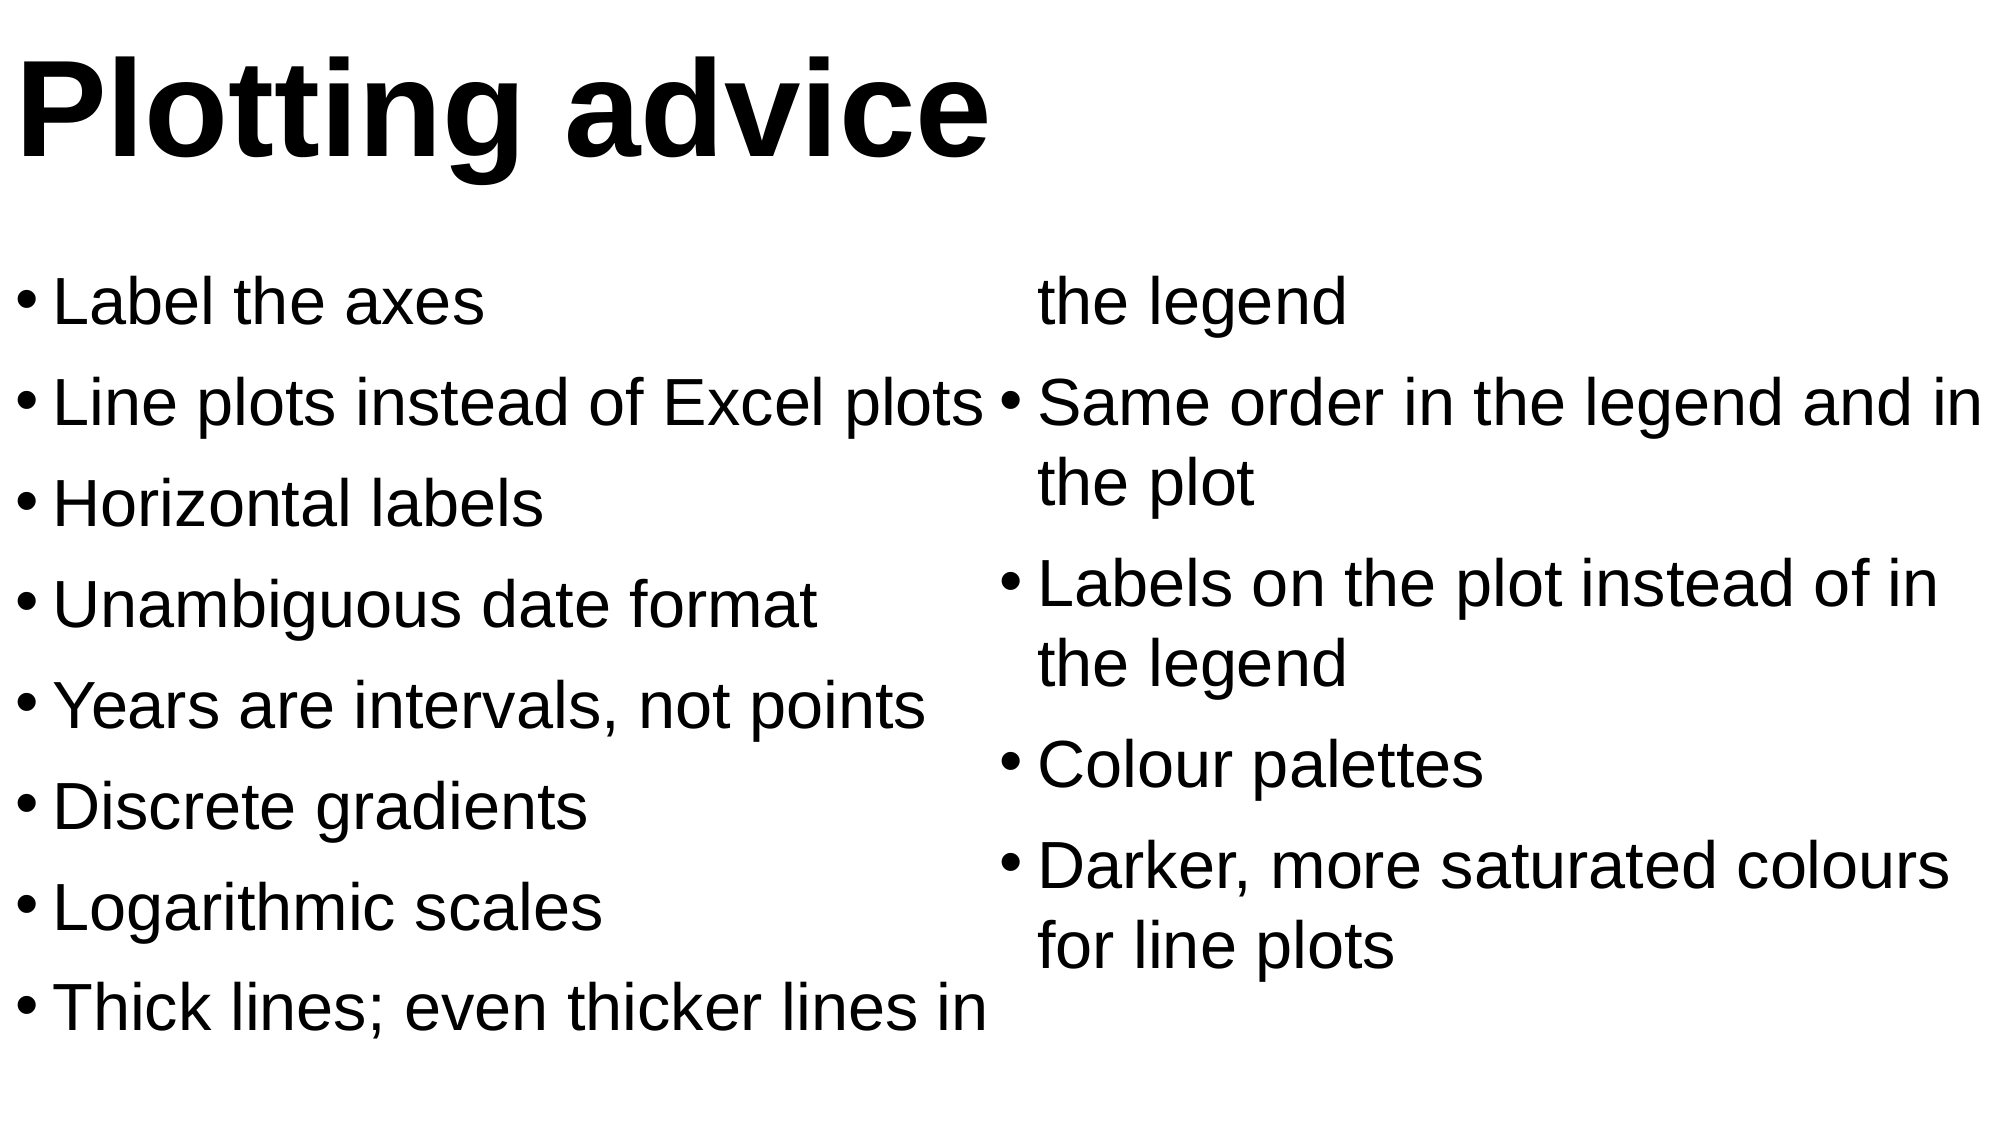

# Plotting advice
Label the axes
Line plots instead of Excel plots
Horizontal labels
Unambiguous date format
Years are intervals, not points
Discrete gradients
Logarithmic scales
Thick lines; even thicker lines in the legend
Same order in the legend and in the plot
Labels on the plot instead of in the legend
Colour palettes
Darker, more saturated colours for line plots